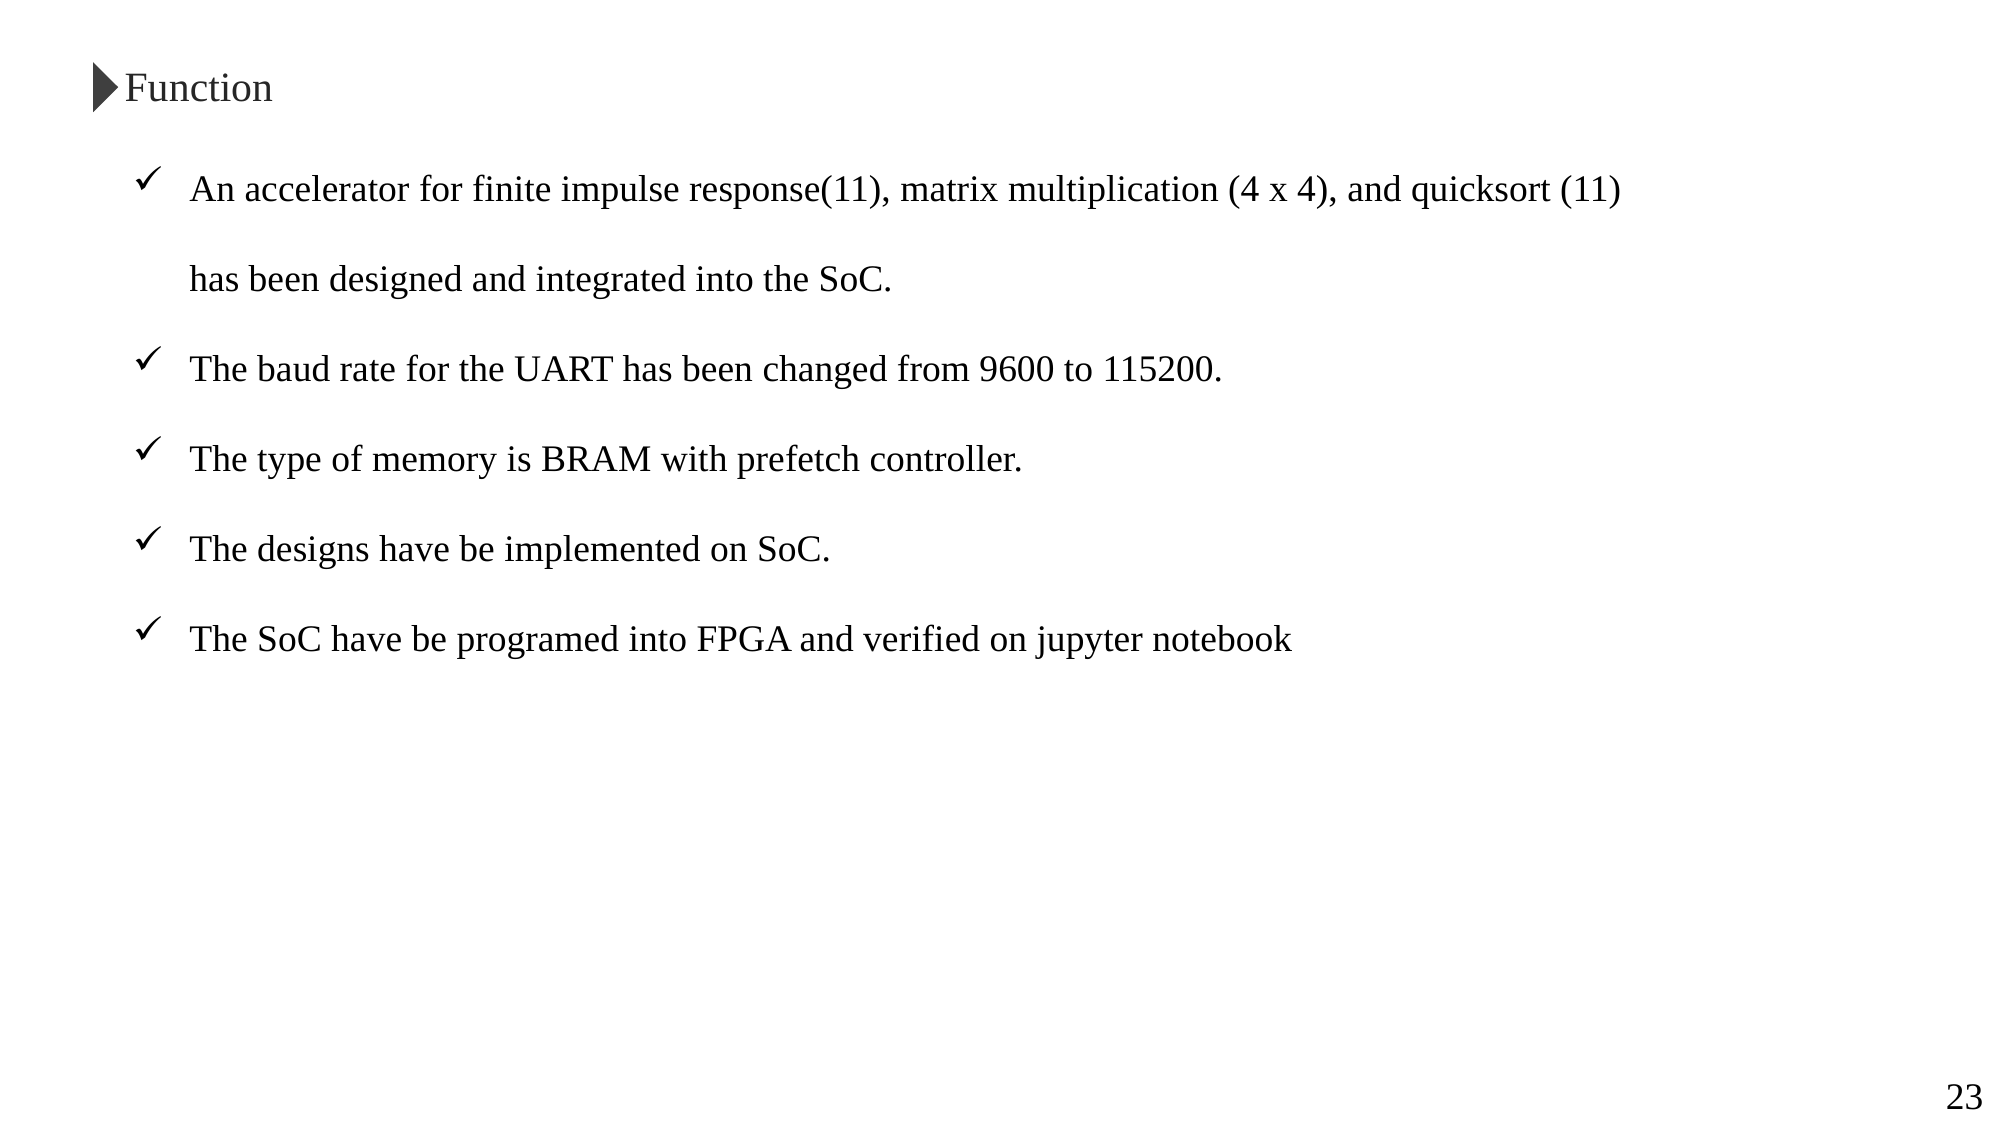

Function

An accelerator for finite impulse response(11), matrix multiplication (4 x 4), and quicksort (11) has been designed and integrated into the SoC.
The baud rate for the UART has been changed from 9600 to 115200.
The type of memory is BRAM with prefetch controller.
The designs have be implemented on SoC.
The SoC have be programed into FPGA and verified on jupyter notebook
23